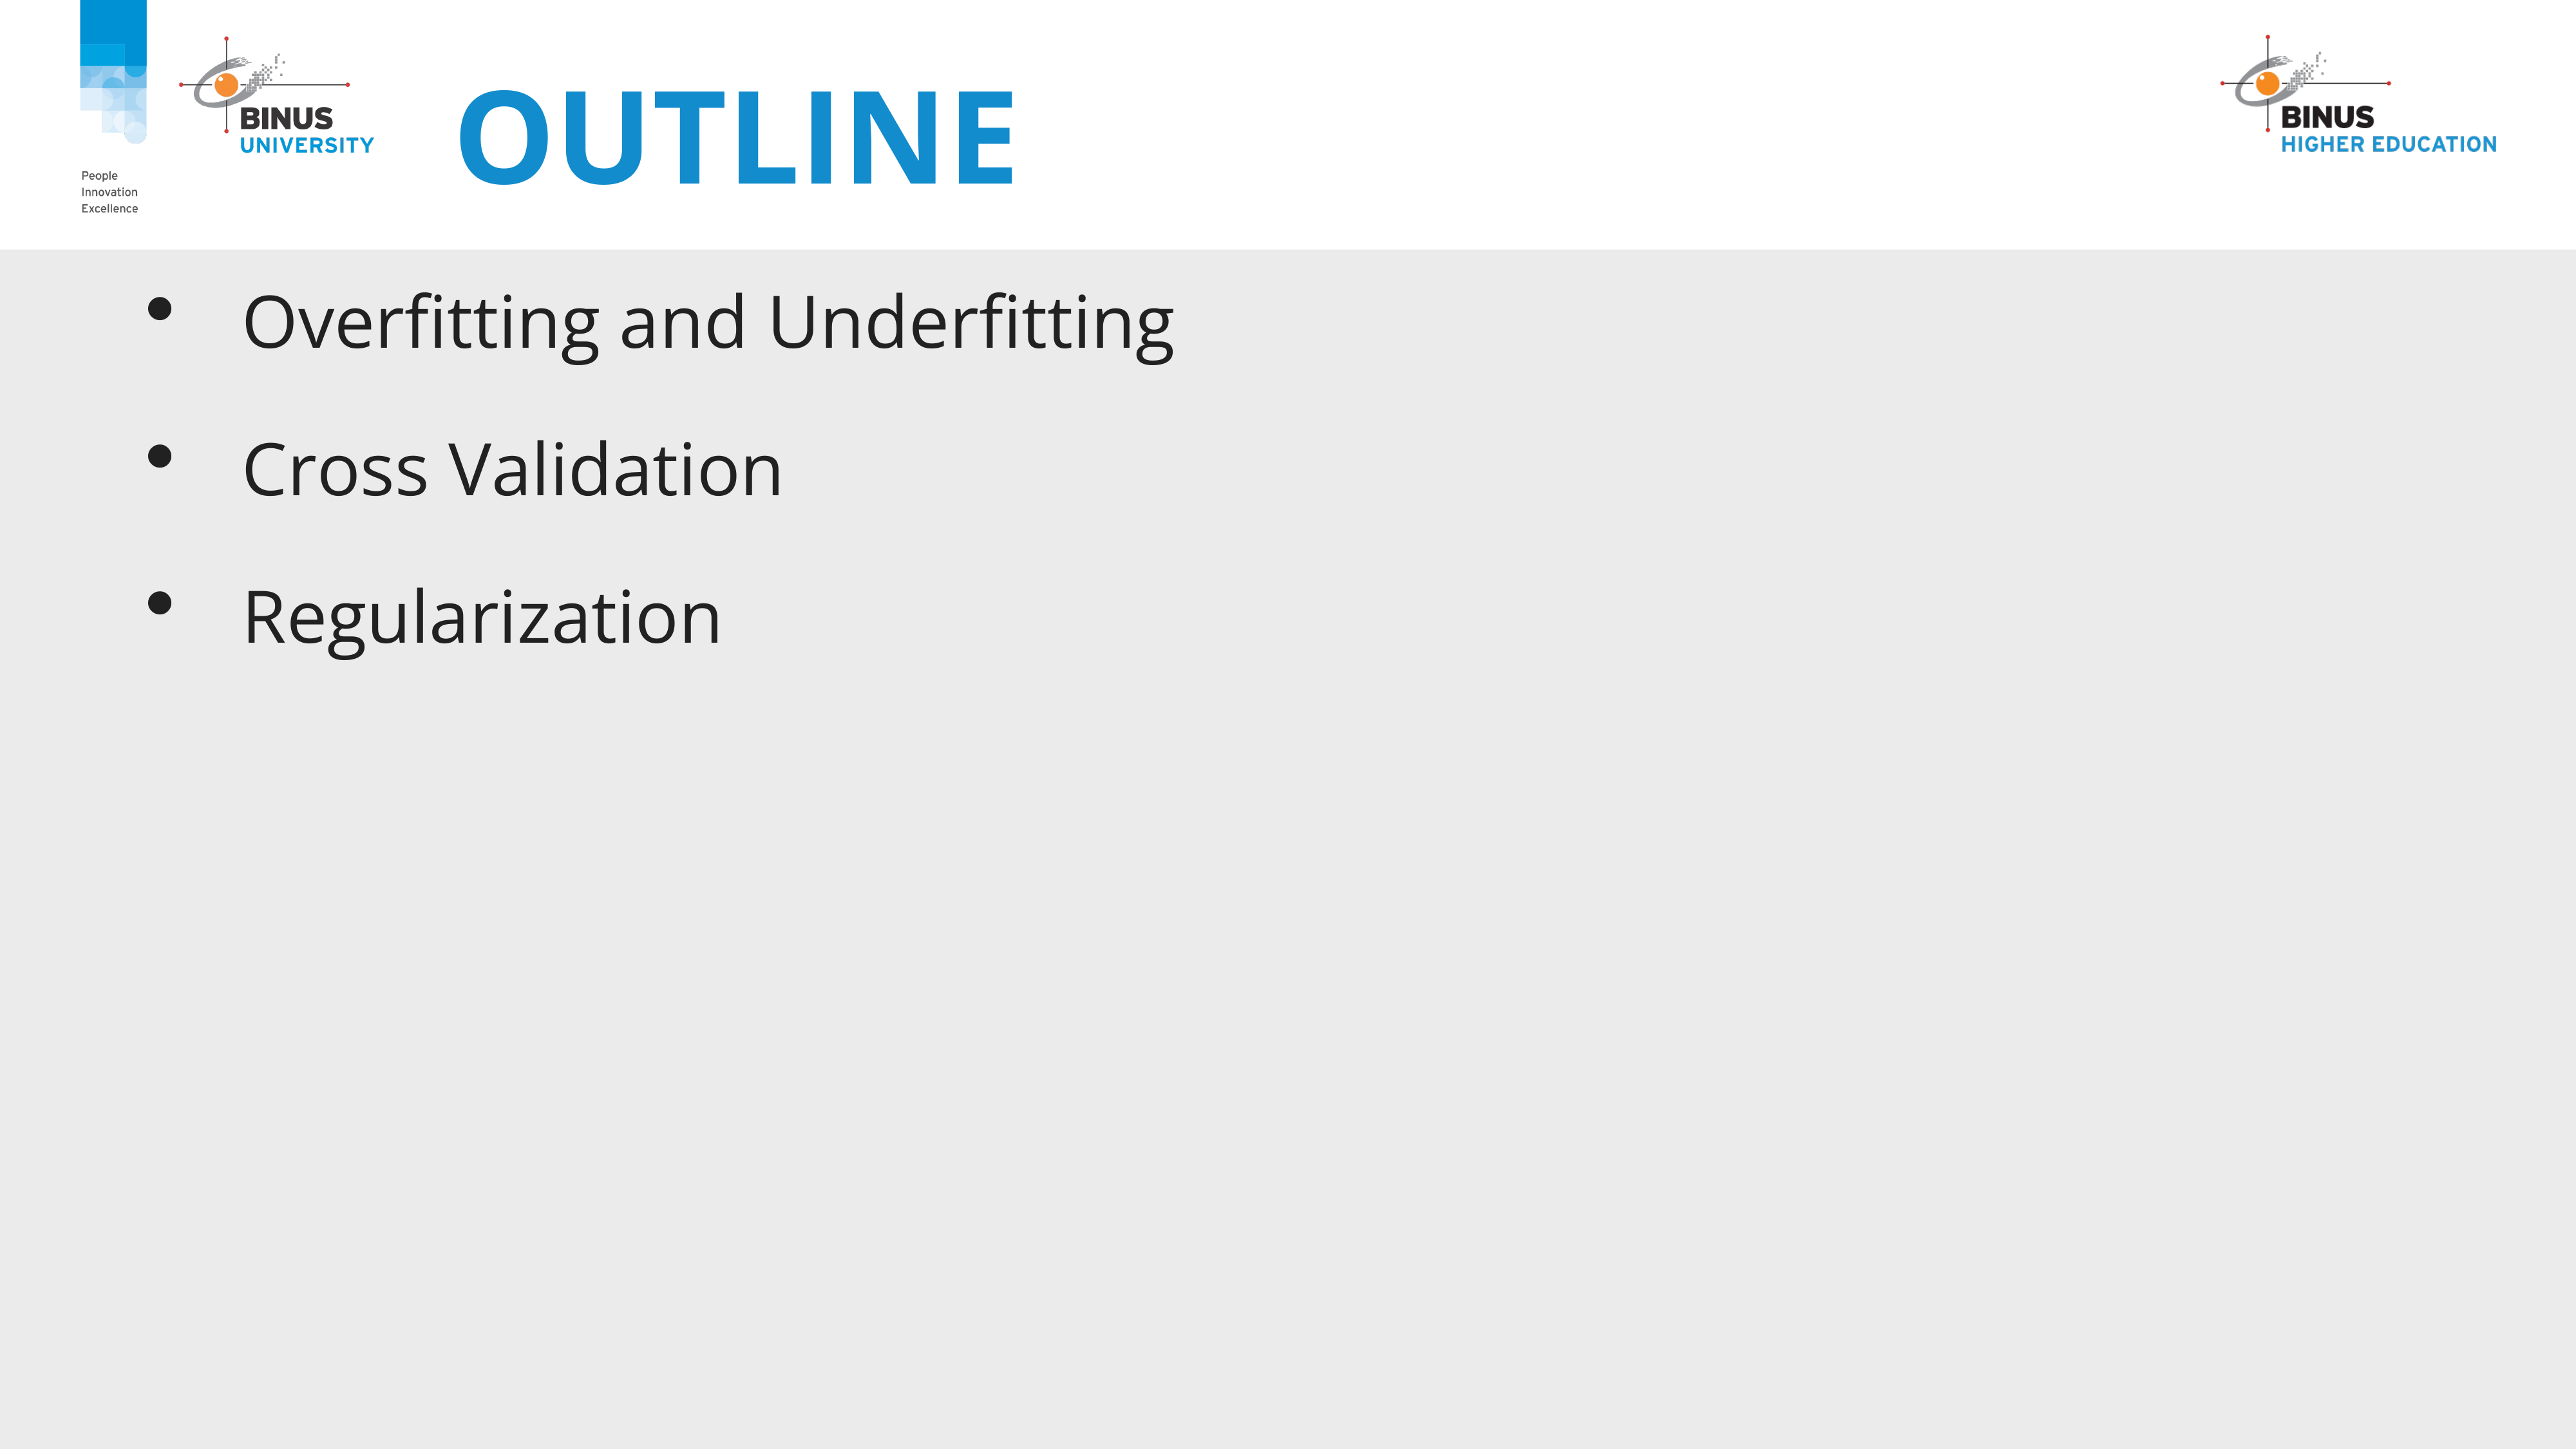

# Outline
Overfitting and Underfitting
Cross Validation
Regularization